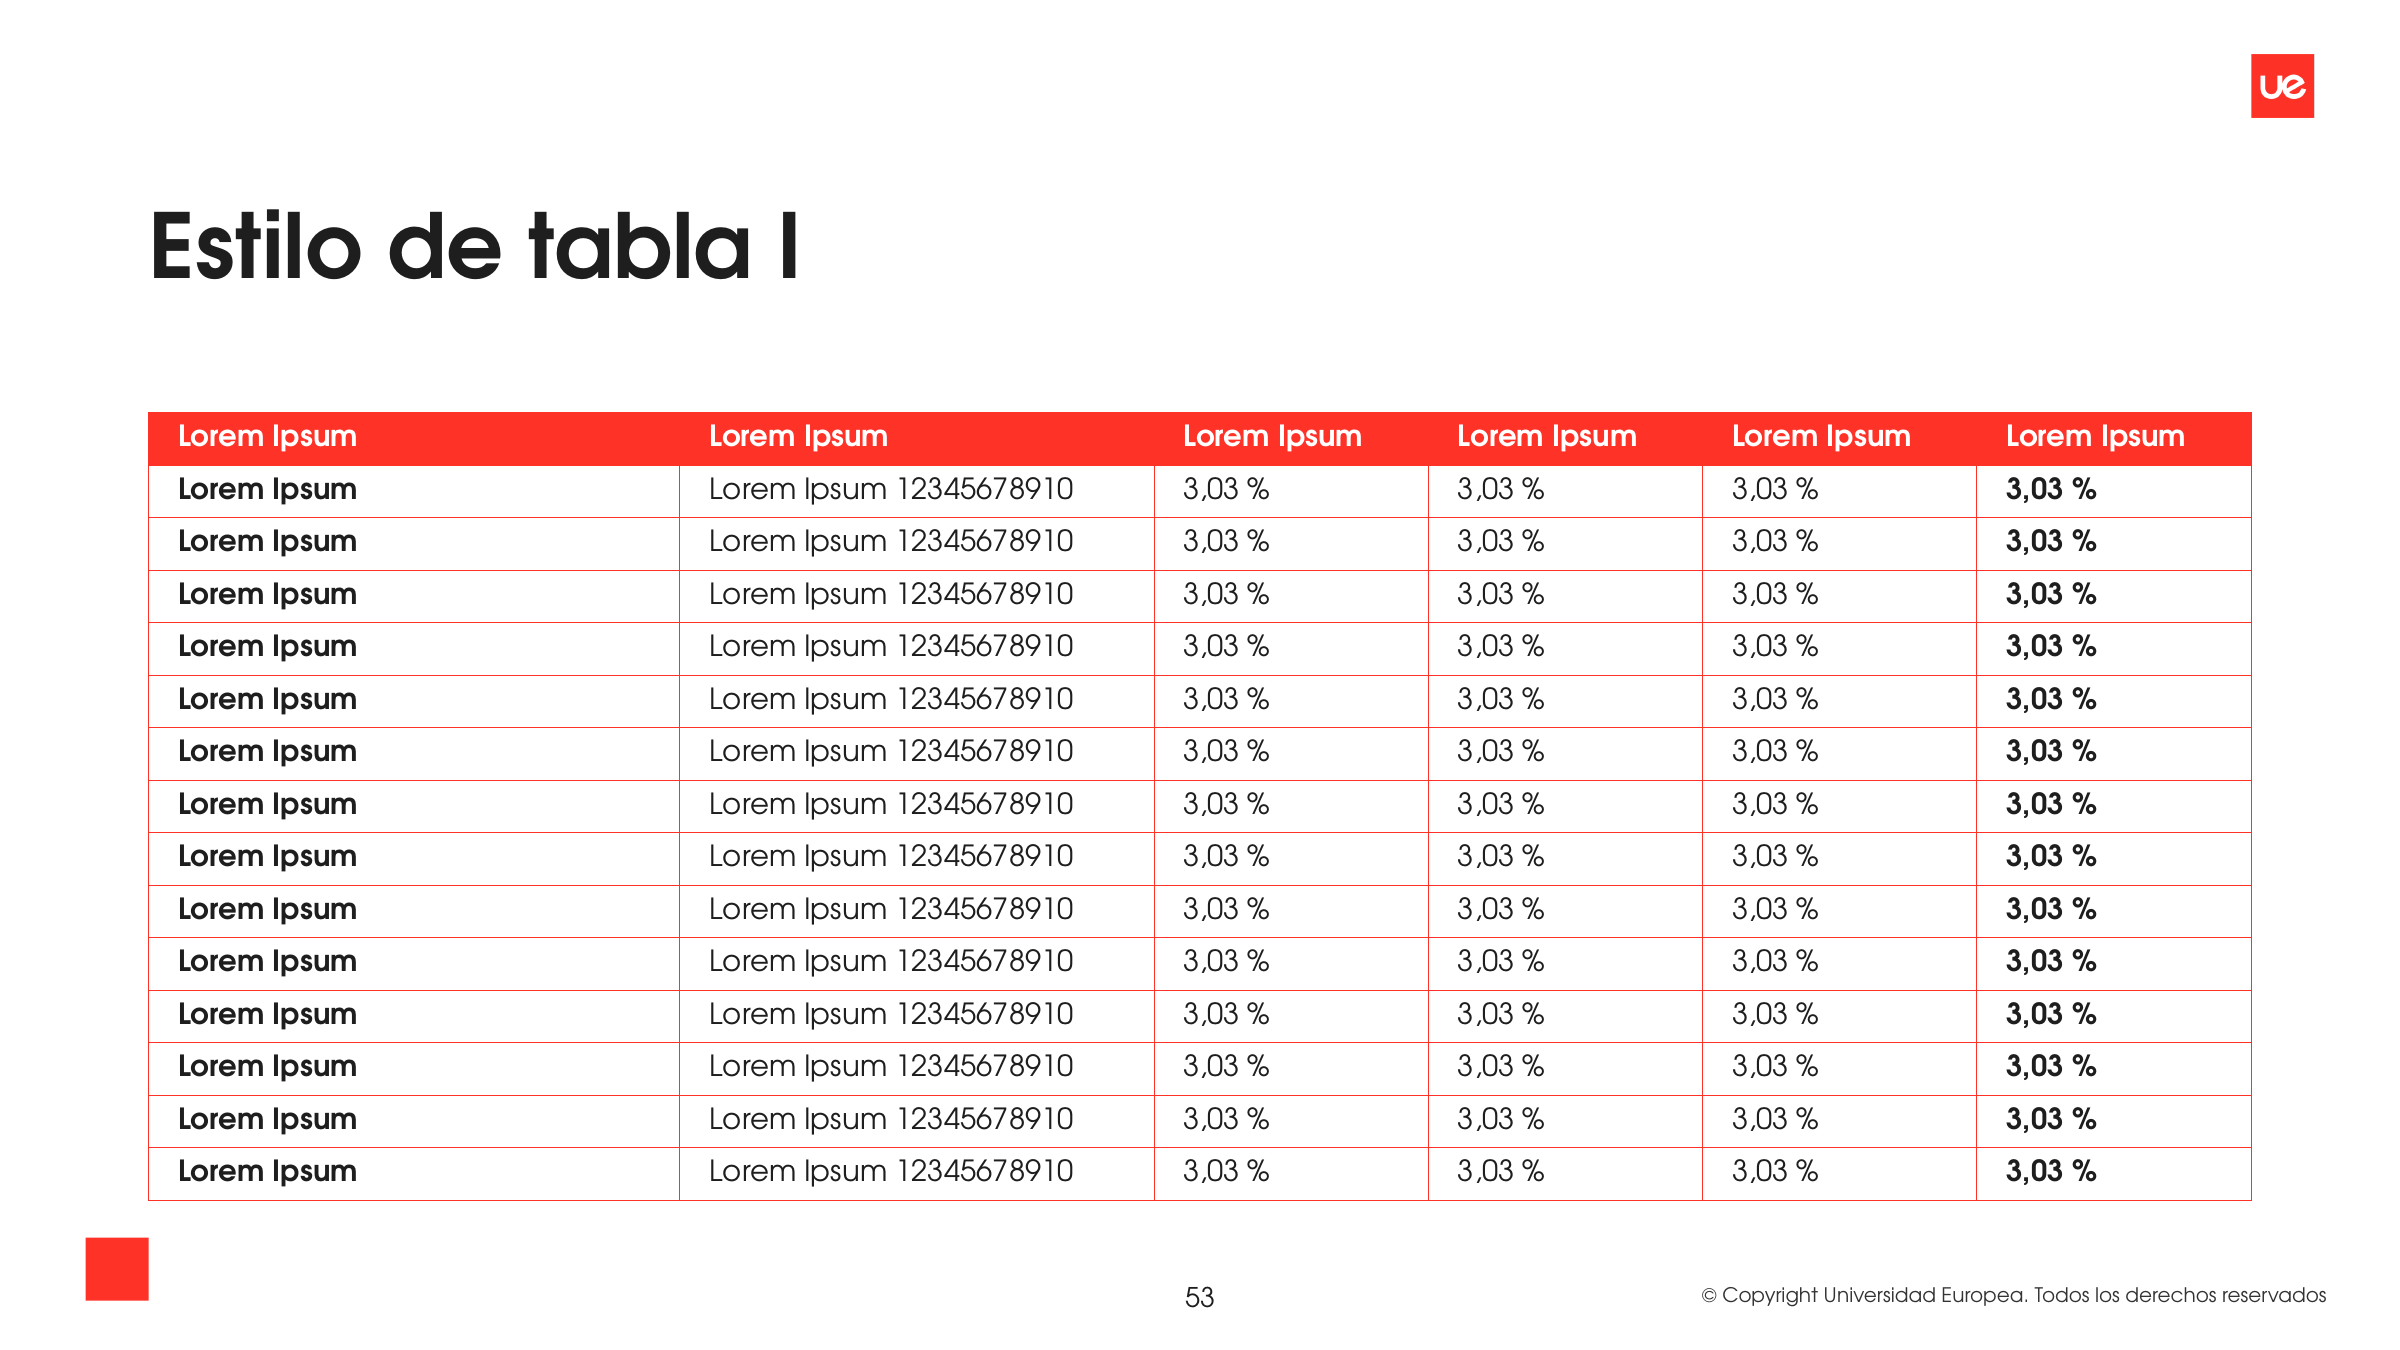

# Estilo de tabla I
| Lorem Ipsum | Lorem Ipsum | Lorem Ipsum | Lorem Ipsum | Lorem Ipsum | Lorem Ipsum |
| --- | --- | --- | --- | --- | --- |
| Lorem Ipsum | Lorem Ipsum 12345678910 | 3,03 % | 3,03 % | 3,03 % | 3,03 % |
| Lorem Ipsum | Lorem Ipsum 12345678910 | 3,03 % | 3,03 % | 3,03 % | 3,03 % |
| Lorem Ipsum | Lorem Ipsum 12345678910 | 3,03 % | 3,03 % | 3,03 % | 3,03 % |
| Lorem Ipsum | Lorem Ipsum 12345678910 | 3,03 % | 3,03 % | 3,03 % | 3,03 % |
| Lorem Ipsum | Lorem Ipsum 12345678910 | 3,03 % | 3,03 % | 3,03 % | 3,03 % |
| Lorem Ipsum | Lorem Ipsum 12345678910 | 3,03 % | 3,03 % | 3,03 % | 3,03 % |
| Lorem Ipsum | Lorem Ipsum 12345678910 | 3,03 % | 3,03 % | 3,03 % | 3,03 % |
| Lorem Ipsum | Lorem Ipsum 12345678910 | 3,03 % | 3,03 % | 3,03 % | 3,03 % |
| Lorem Ipsum | Lorem Ipsum 12345678910 | 3,03 % | 3,03 % | 3,03 % | 3,03 % |
| Lorem Ipsum | Lorem Ipsum 12345678910 | 3,03 % | 3,03 % | 3,03 % | 3,03 % |
| Lorem Ipsum | Lorem Ipsum 12345678910 | 3,03 % | 3,03 % | 3,03 % | 3,03 % |
| Lorem Ipsum | Lorem Ipsum 12345678910 | 3,03 % | 3,03 % | 3,03 % | 3,03 % |
| Lorem Ipsum | Lorem Ipsum 12345678910 | 3,03 % | 3,03 % | 3,03 % | 3,03 % |
| Lorem Ipsum | Lorem Ipsum 12345678910 | 3,03 % | 3,03 % | 3,03 % | 3,03 % |
53